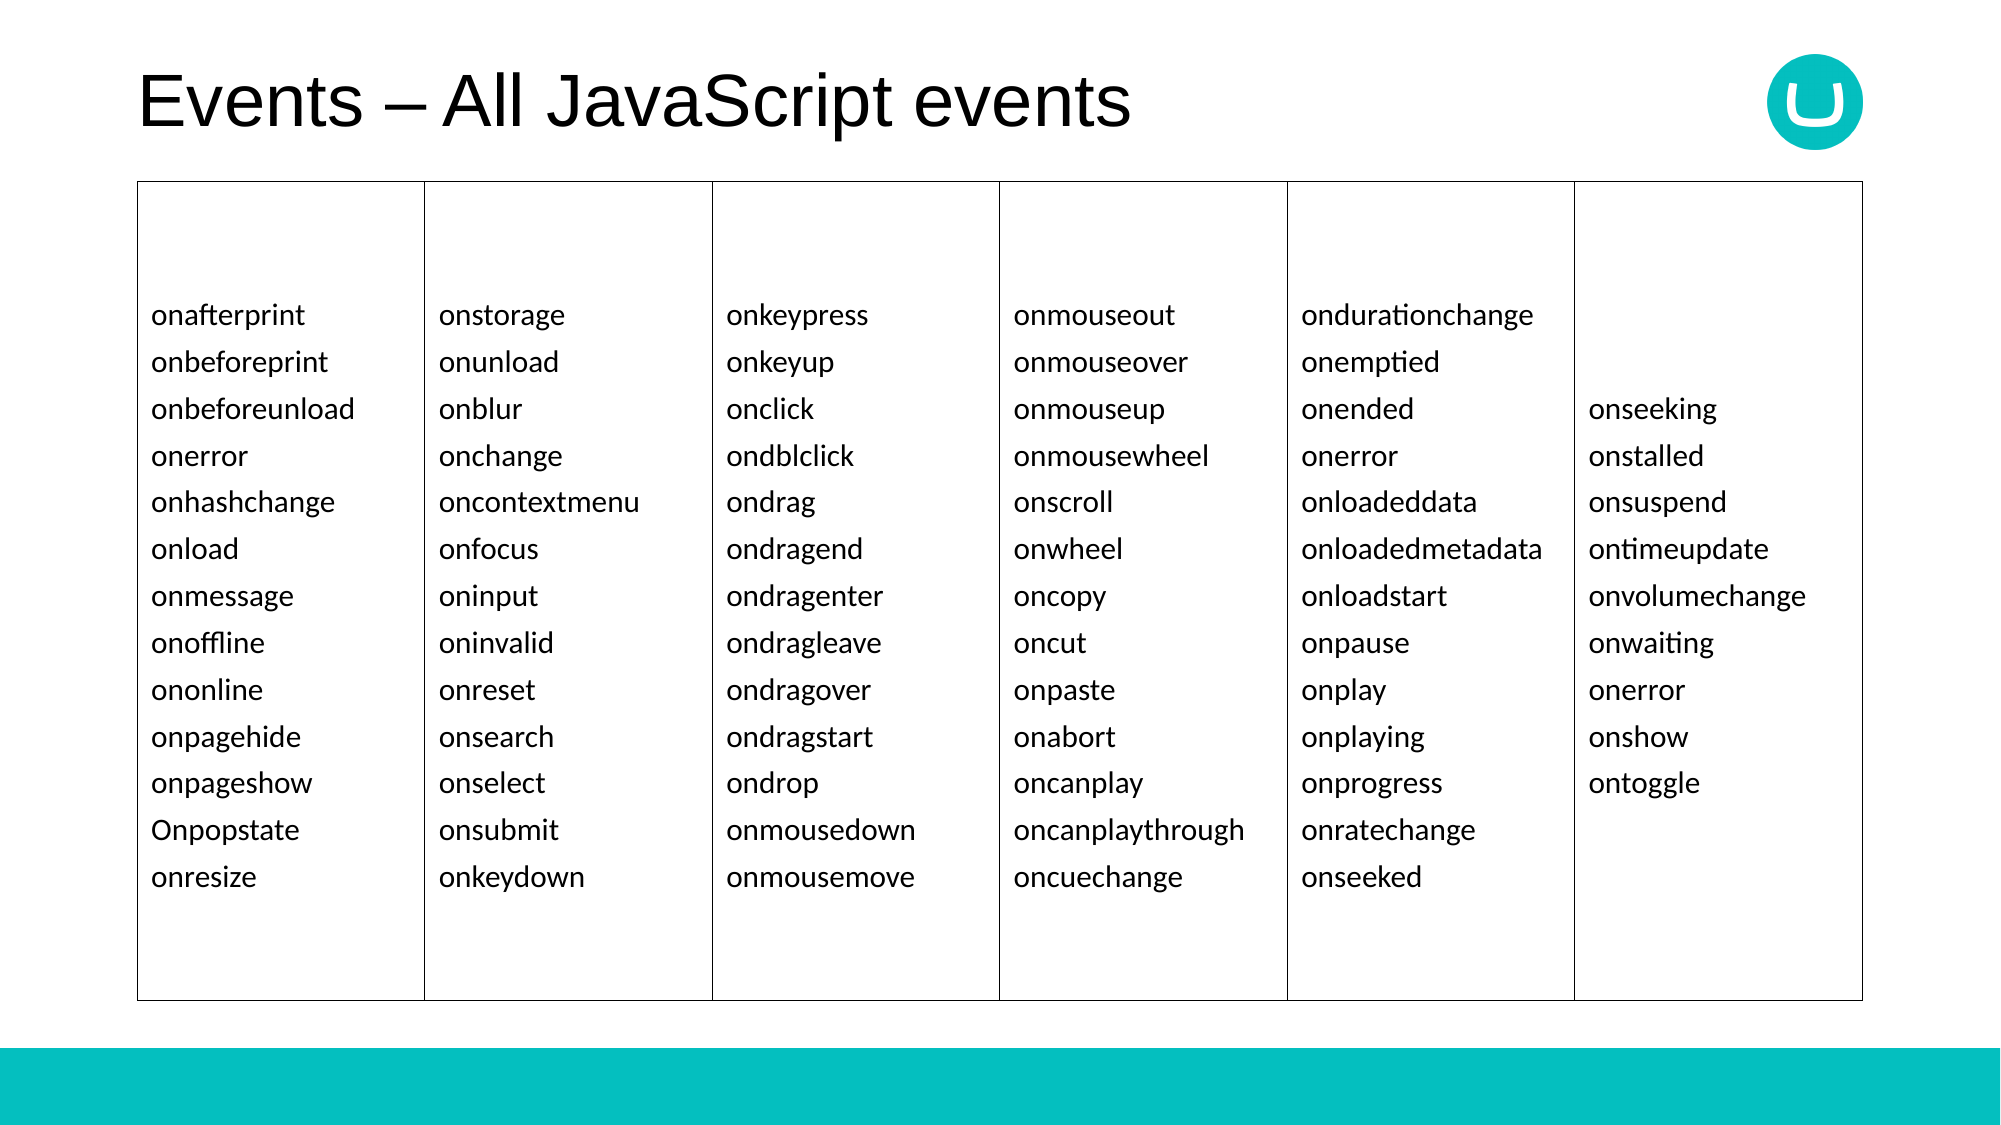

# Events – All JavaScript events
| onafterprint onbeforeprint onbeforeunload onerror onhashchange onload onmessage onoffline ononline onpagehide onpageshow Onpopstate onresize | onstorage onunload onblur onchange oncontextmenu onfocus oninput oninvalid onreset onsearch onselect onsubmit onkeydown | onkeypress onkeyup onclick ondblclick ondrag ondragend ondragenter ondragleave ondragover ondragstart ondrop onmousedown onmousemove | onmouseout onmouseover onmouseup onmousewheel onscroll onwheel oncopy oncut onpaste onabort oncanplay oncanplaythrough oncuechange | ondurationchange onemptied onended onerror onloadeddata onloadedmetadata onloadstart onpause onplay onplaying onprogress onratechange onseeked | onseeking onstalled onsuspend ontimeupdate onvolumechange onwaiting onerror onshow ontoggle |
| --- | --- | --- | --- | --- | --- |